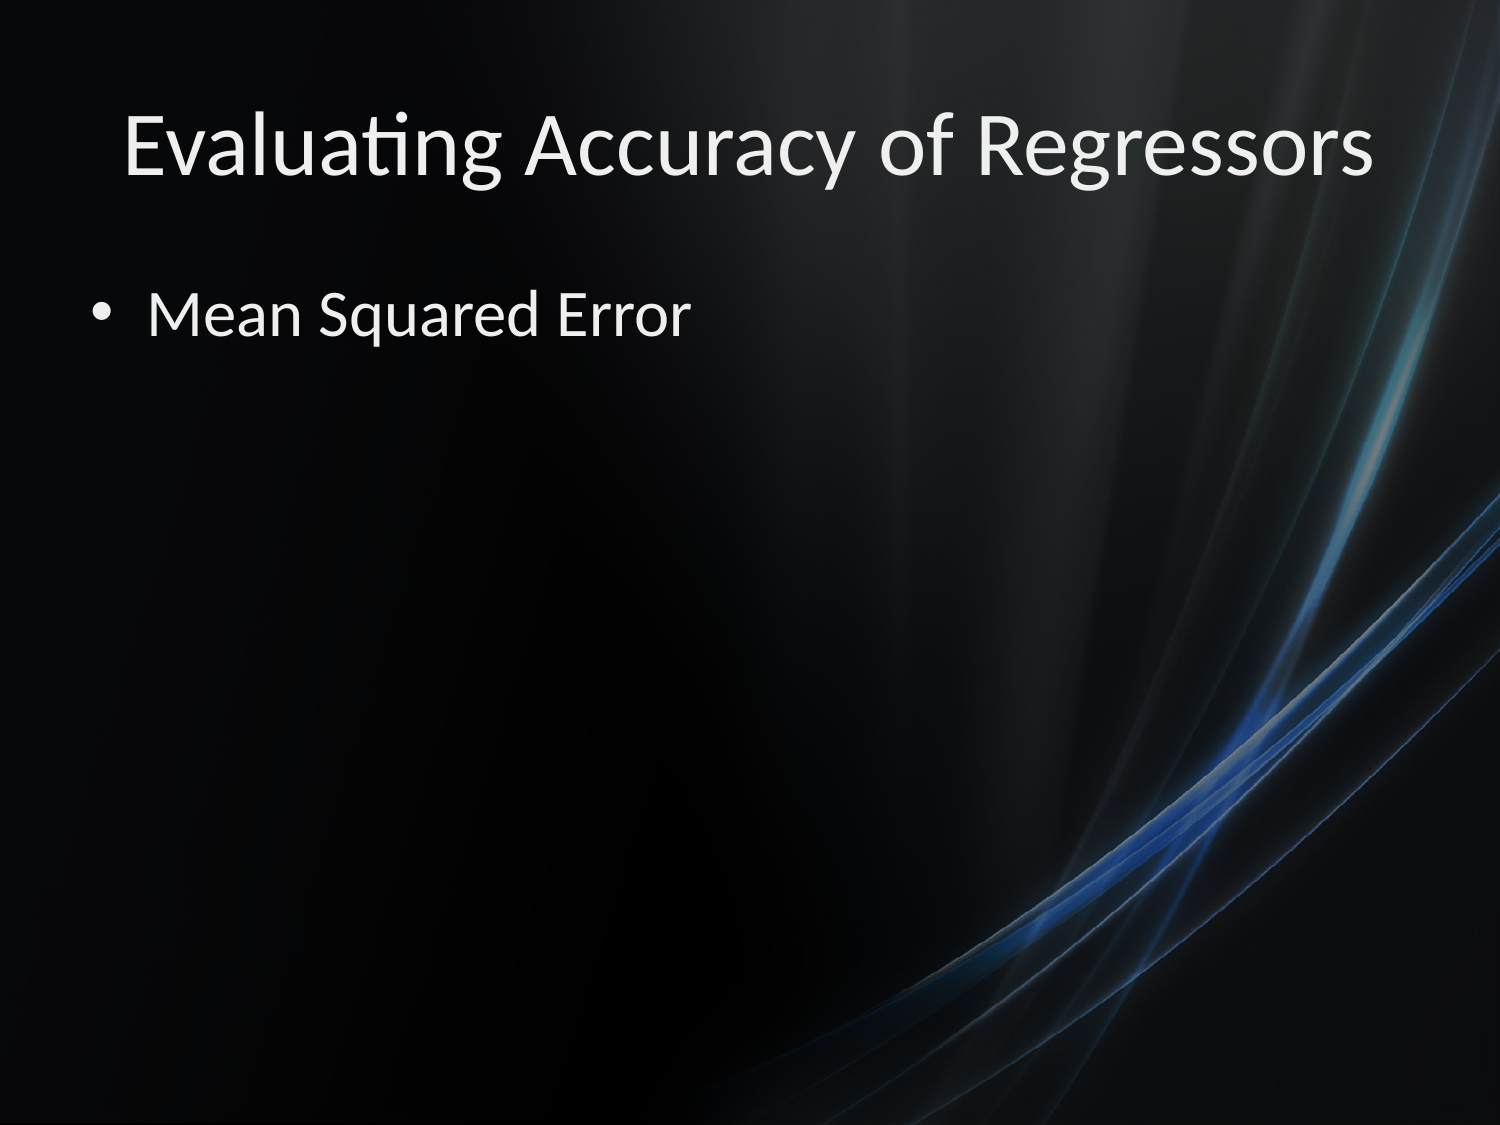

# Evaluating Accuracy of Regressors
Mean Squared Error